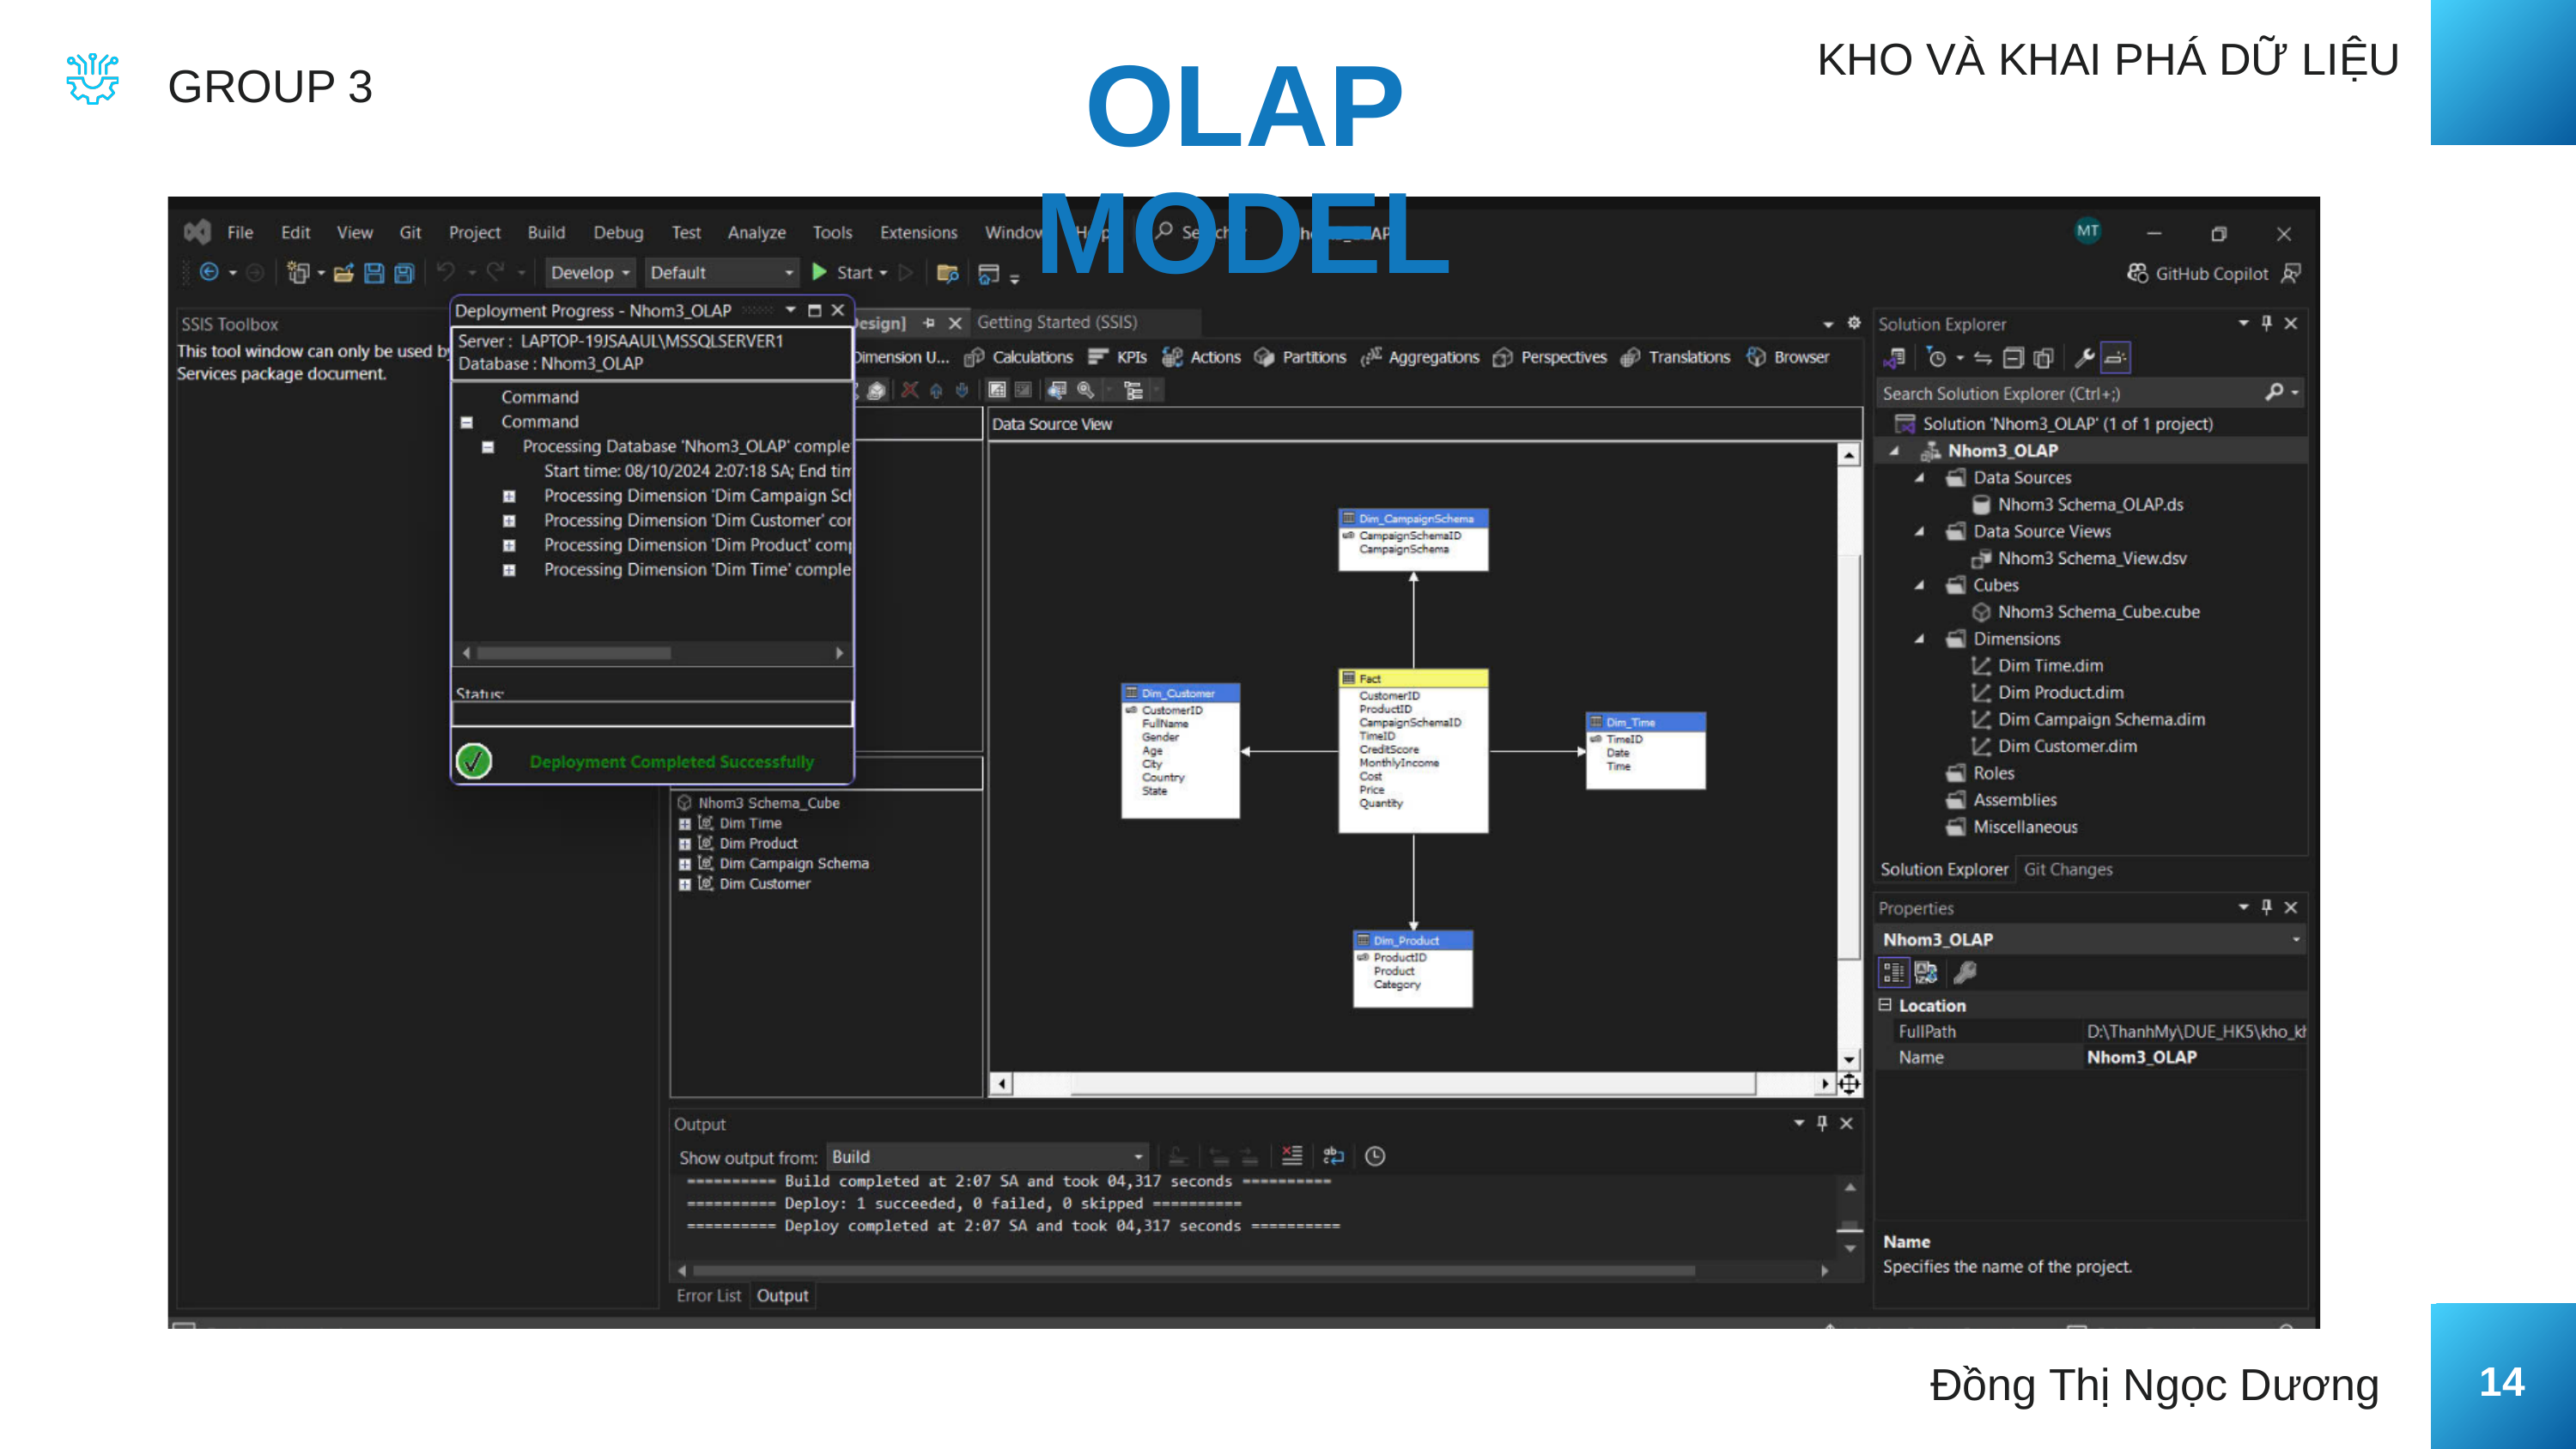

KHO VÀ KHAI PHÁ DỮ LIỆU
OLAP MODEL
GROUP 3

Đồng Thị Ngọc Dương
14